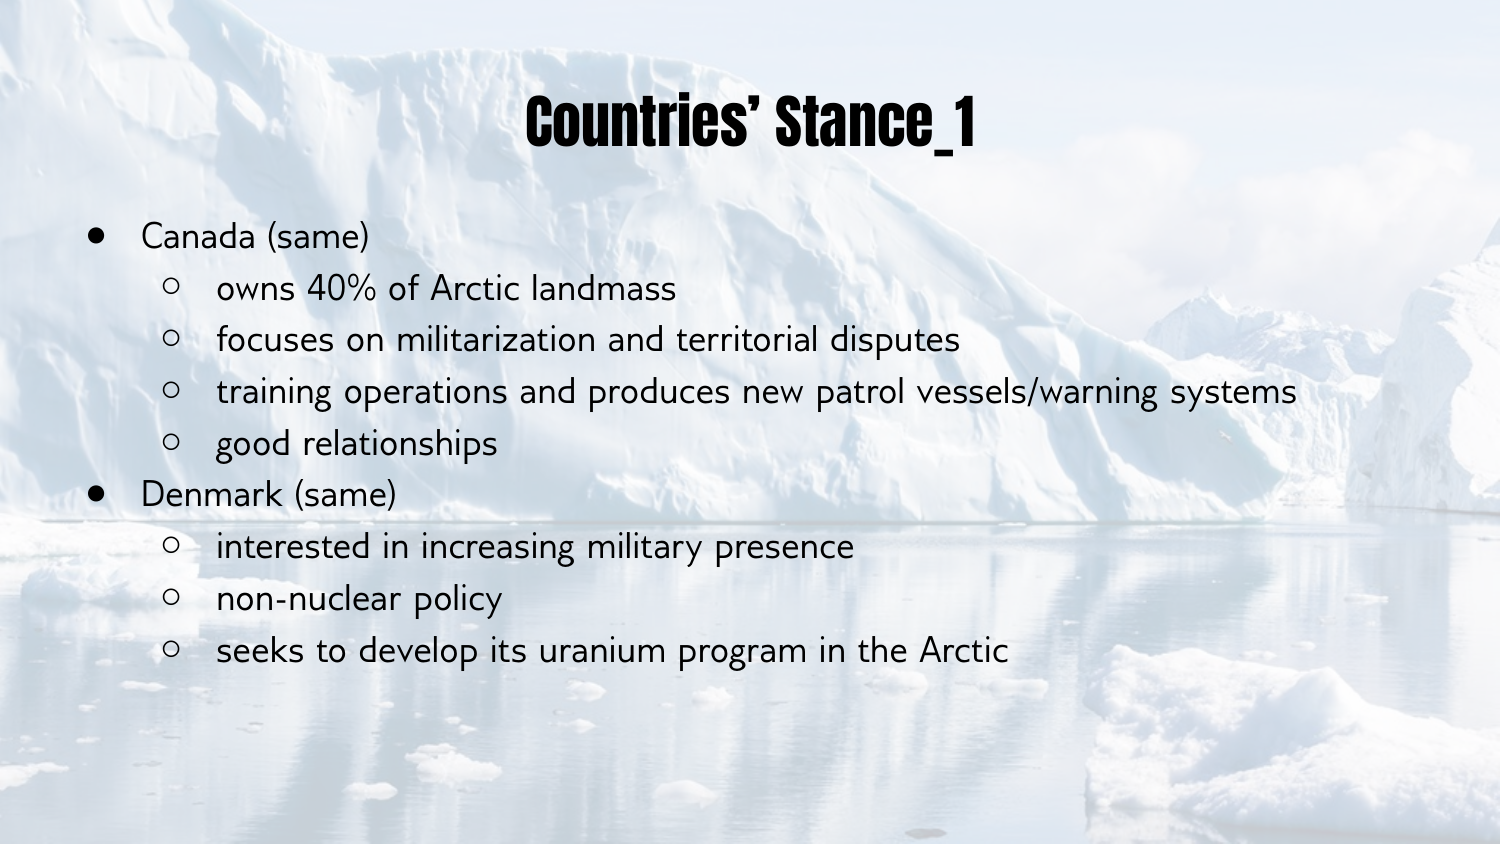

# Countries’ Stance_1
Canada (same)
owns 40% of Arctic landmass
focuses on militarization and territorial disputes
training operations and produces new patrol vessels/warning systems
good relationships
Denmark (same)
interested in increasing military presence
non-nuclear policy
seeks to develop its uranium program in the Arctic